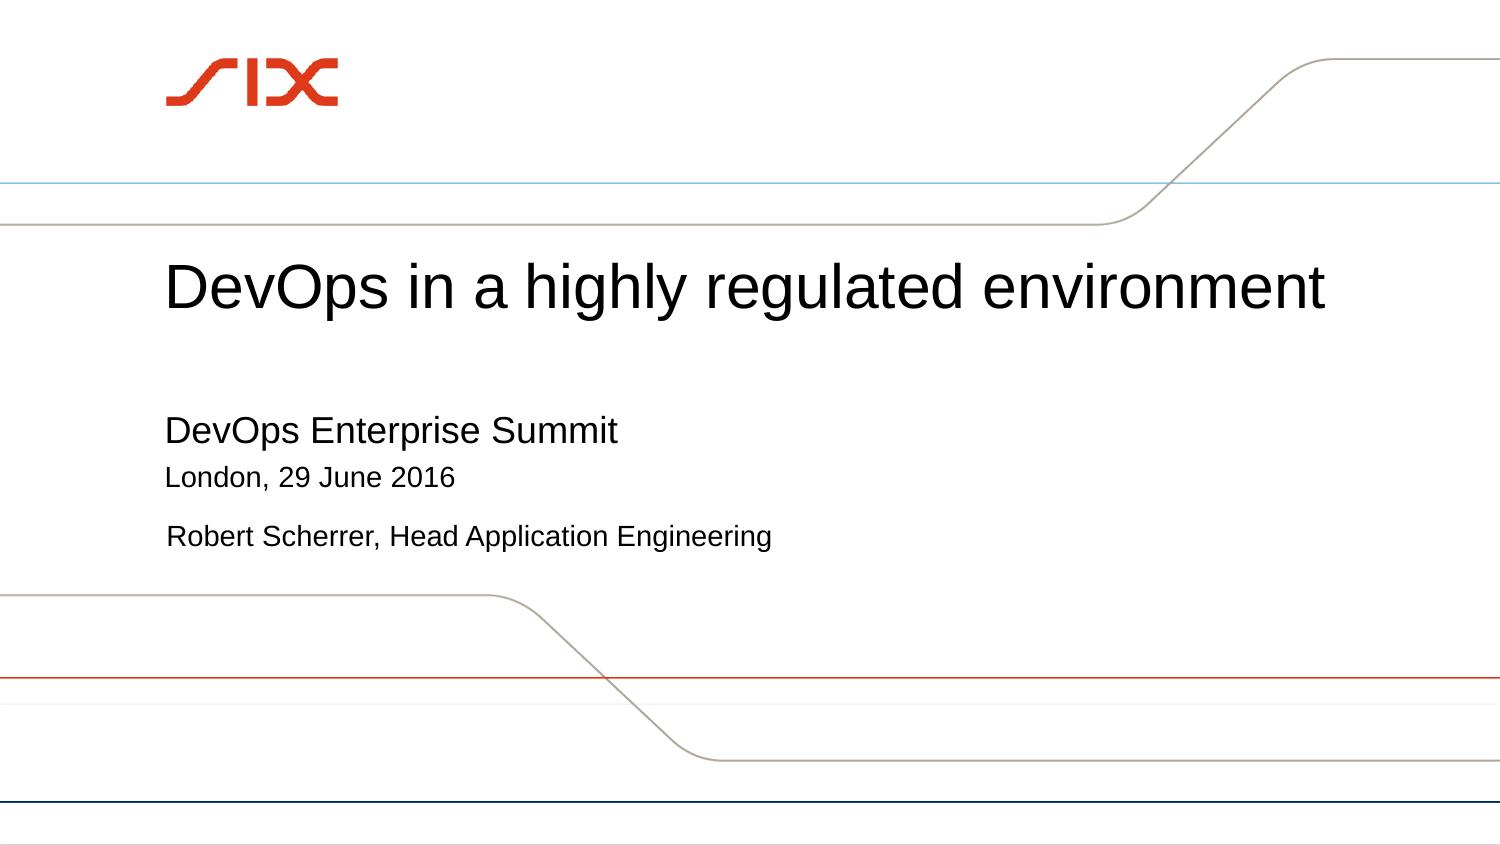

# DevOps in a highly regulated environment
DevOps Enterprise Summit
London, 29 June 2016
Robert Scherrer, Head Application Engineering